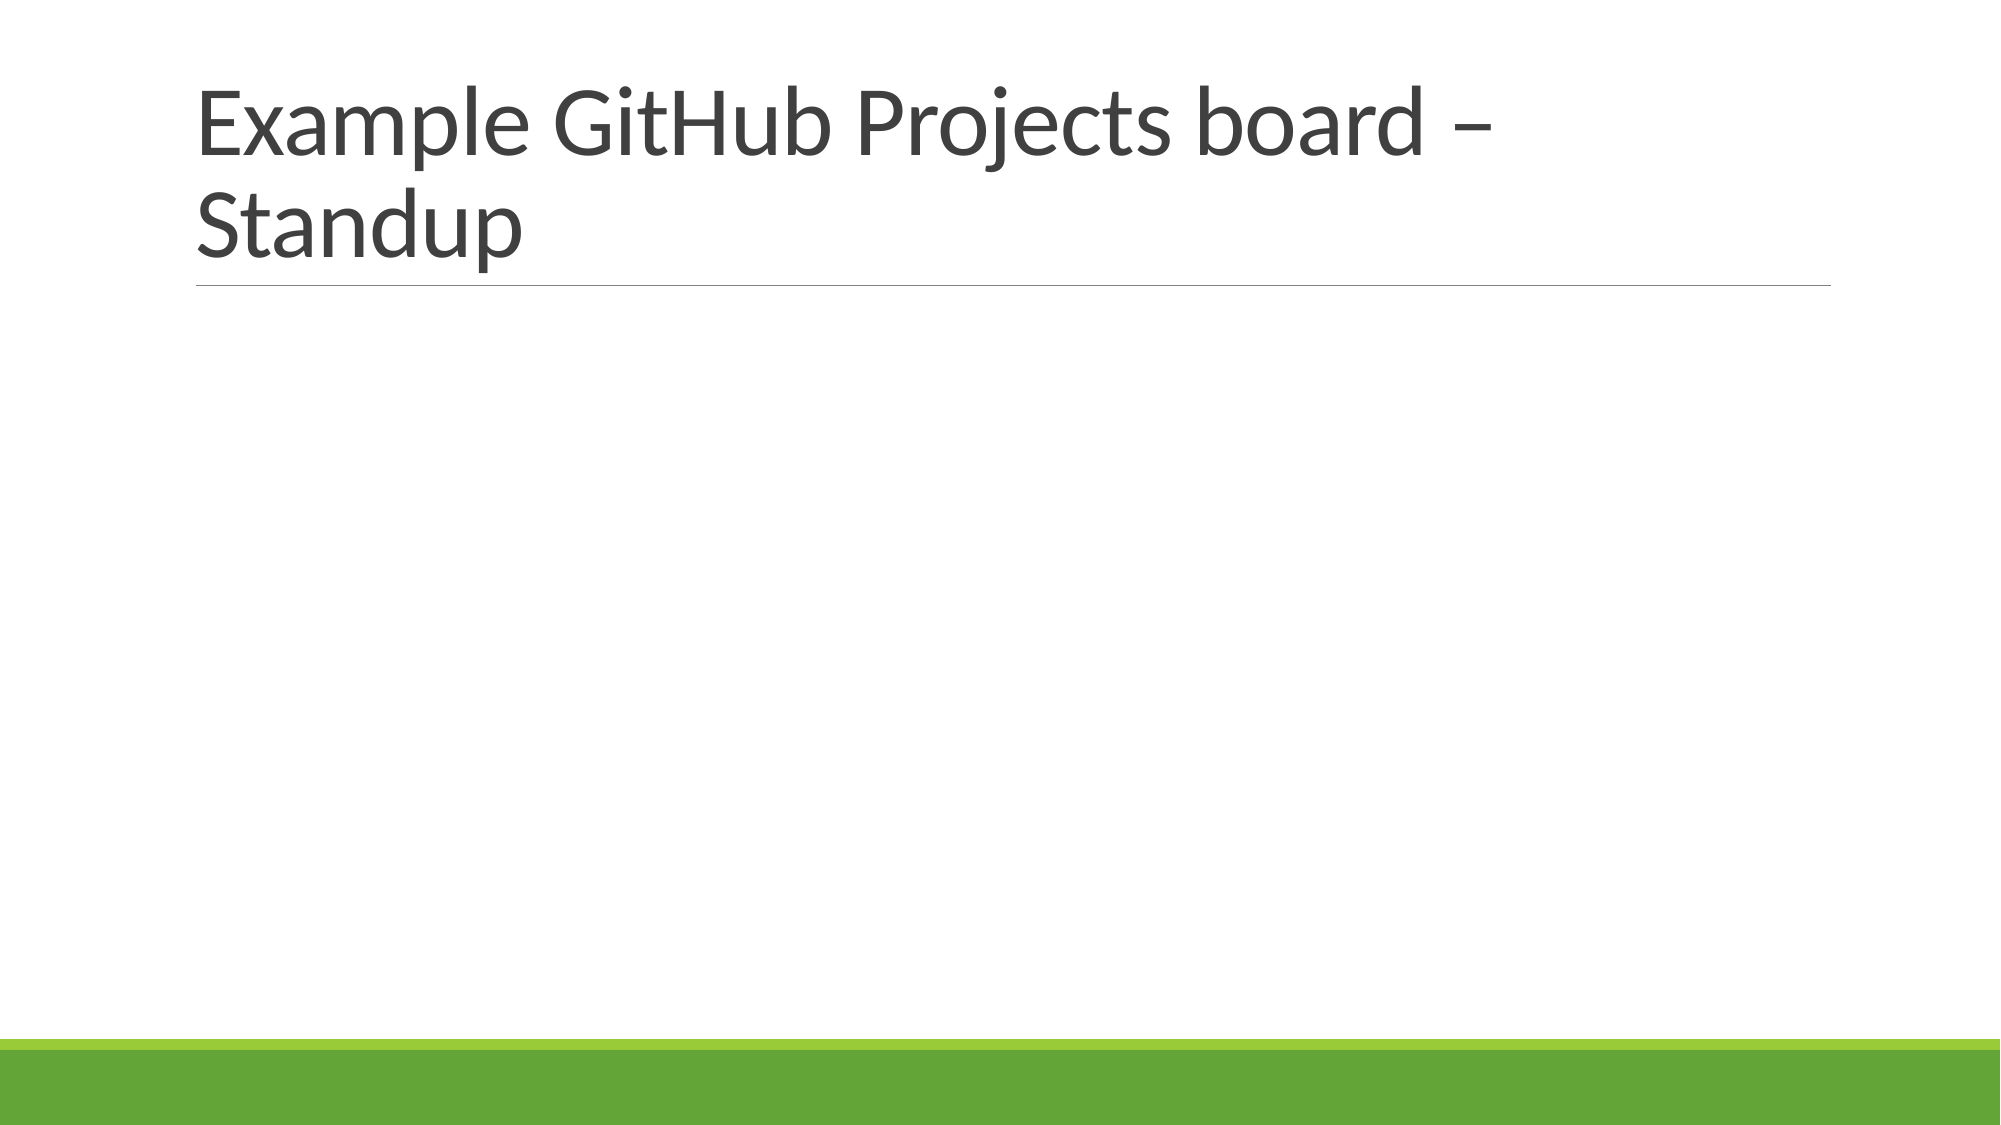

# Example GitHub Projects board – Standup